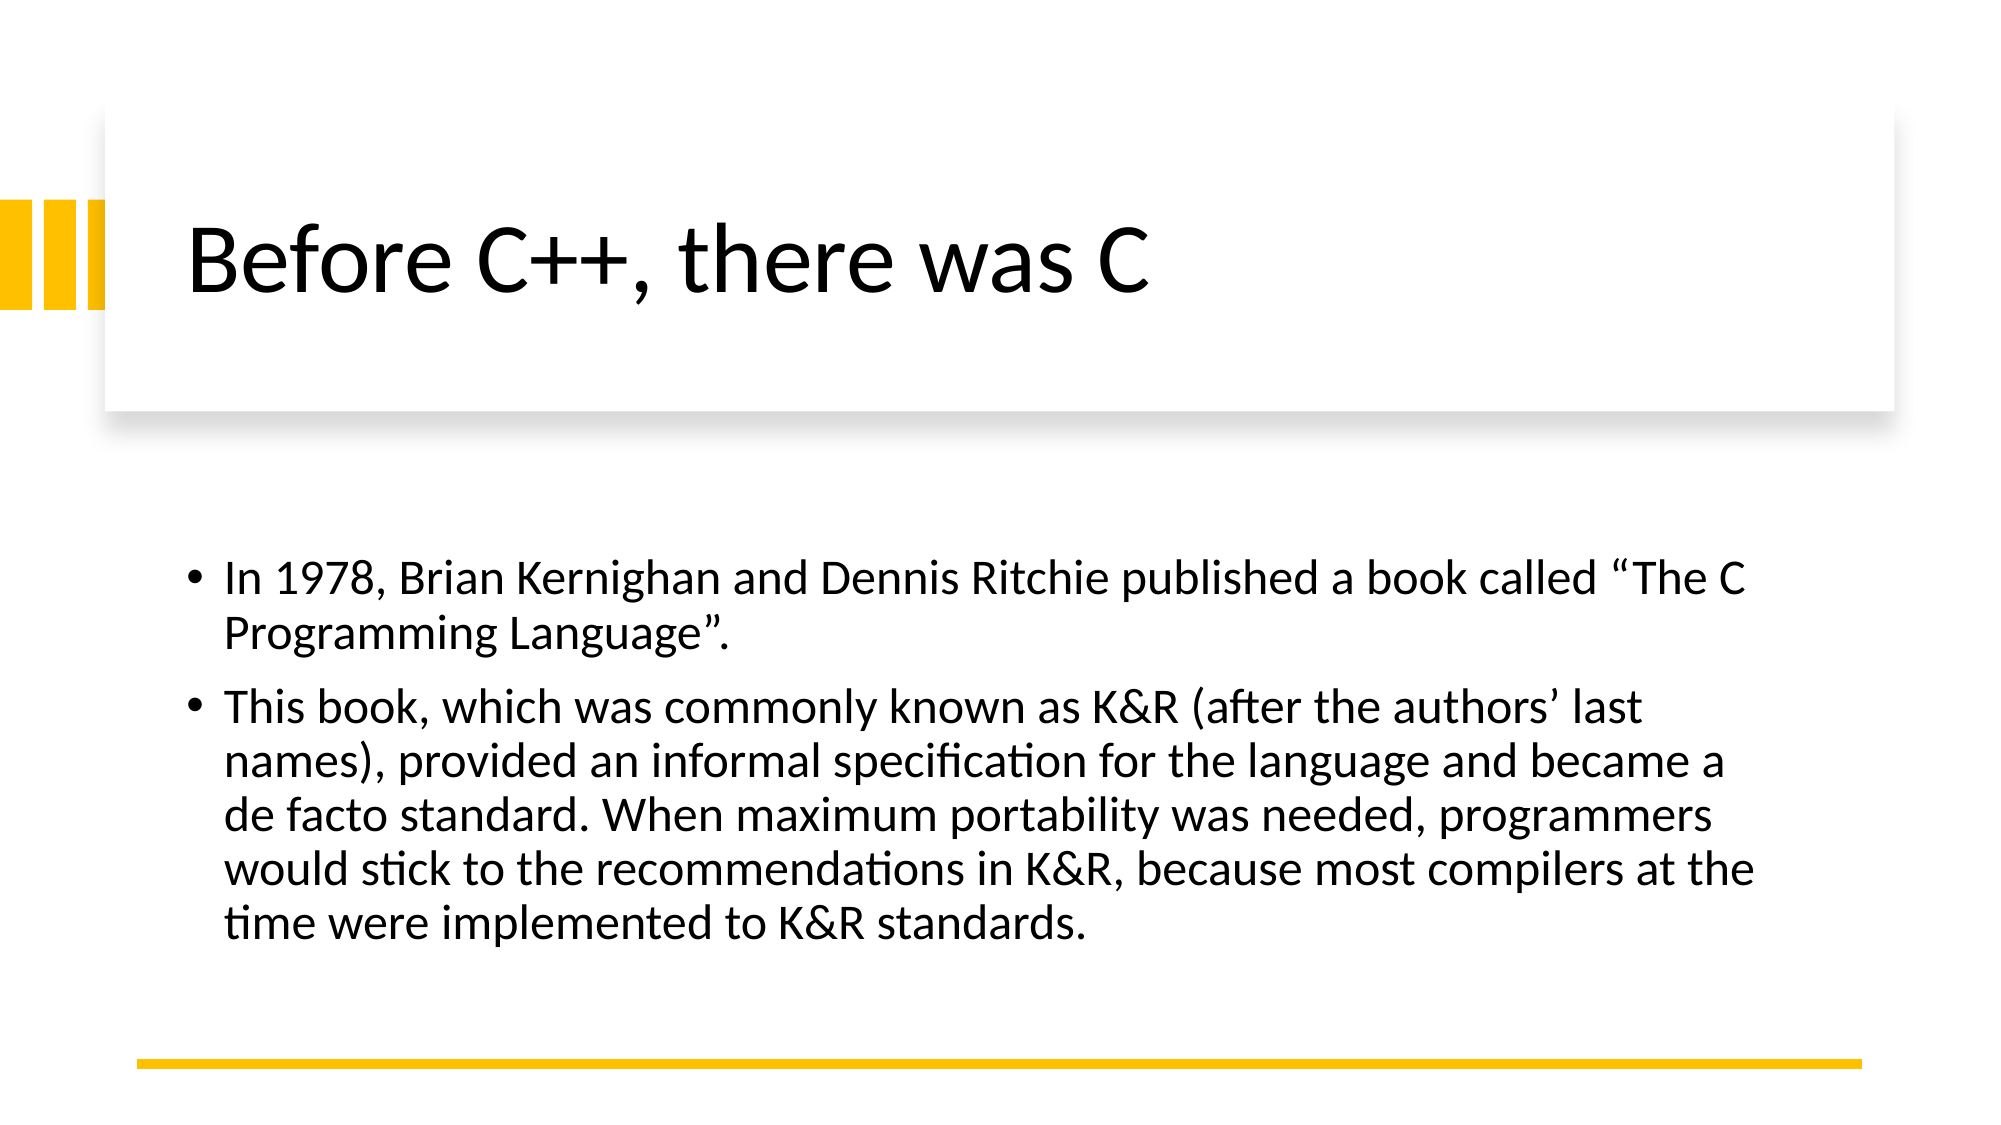

# Before C++, there was C

In 1978, Brian Kernighan and Dennis Ritchie published a book called “The C Programming Language”.
This book, which was commonly known as K&R (after the authors’ last names), provided an informal specification for the language and became a de facto standard. When maximum portability was needed, programmers would stick to the recommendations in K&R, because most compilers at the time were implemented to K&R standards.